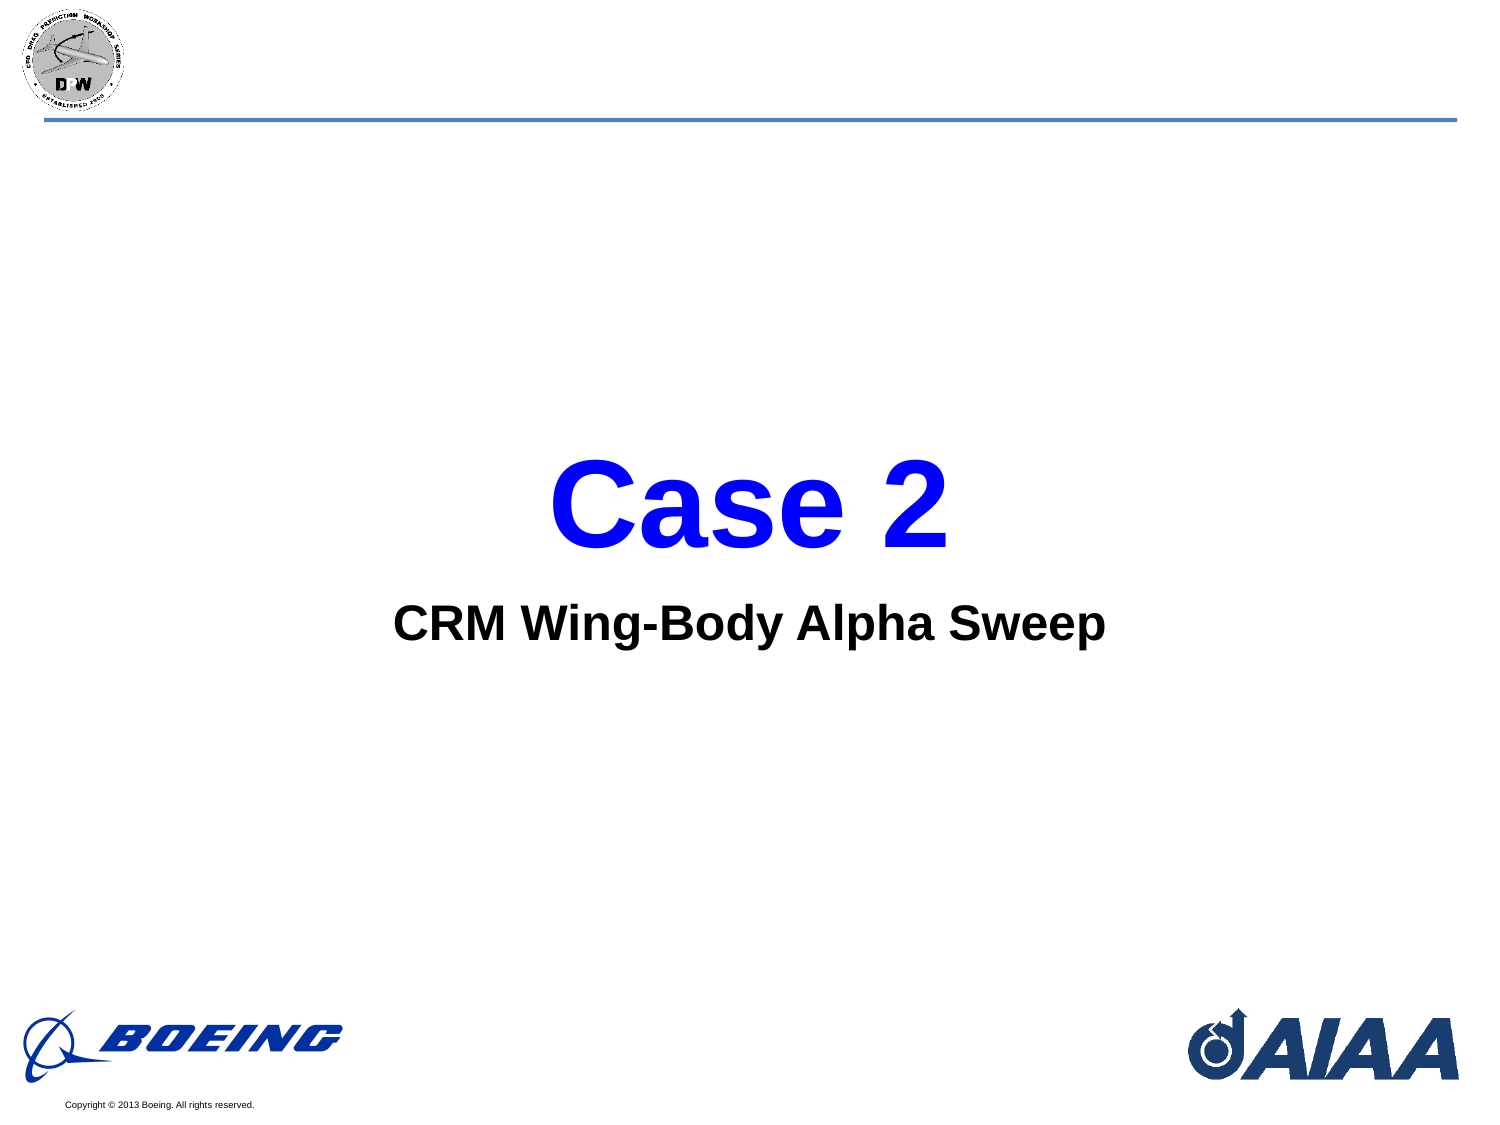

# Case 2
CRM Wing-Body Alpha Sweep